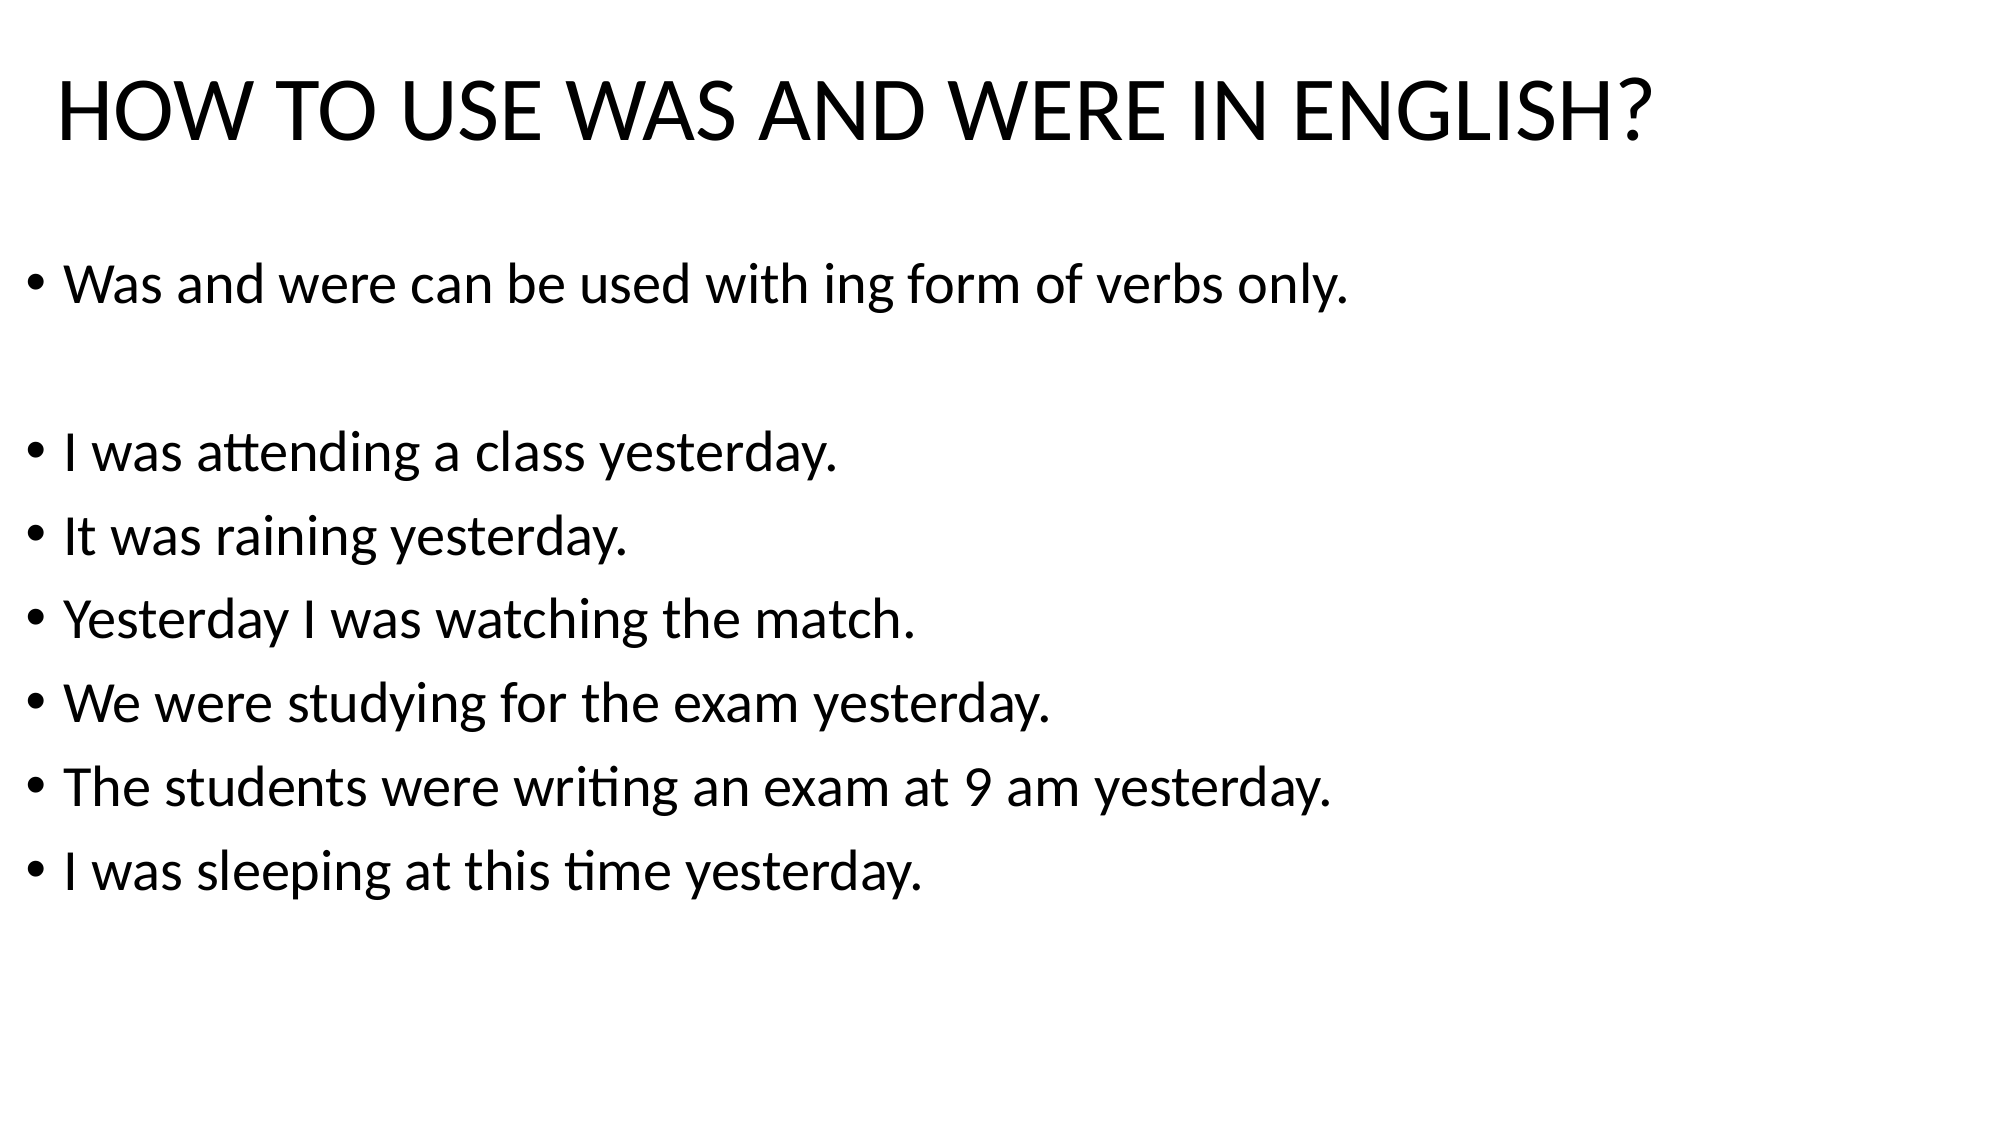

# HOW TO USE WAS AND WERE IN ENGLISH?
Was and were can be used with ing form of verbs only.

I was attending a class yesterday.
It was raining yesterday.
Yesterday I was watching the match.
We were studying for the exam yesterday.
The students were writing an exam at 9 am yesterday.
I was sleeping at this time yesterday.